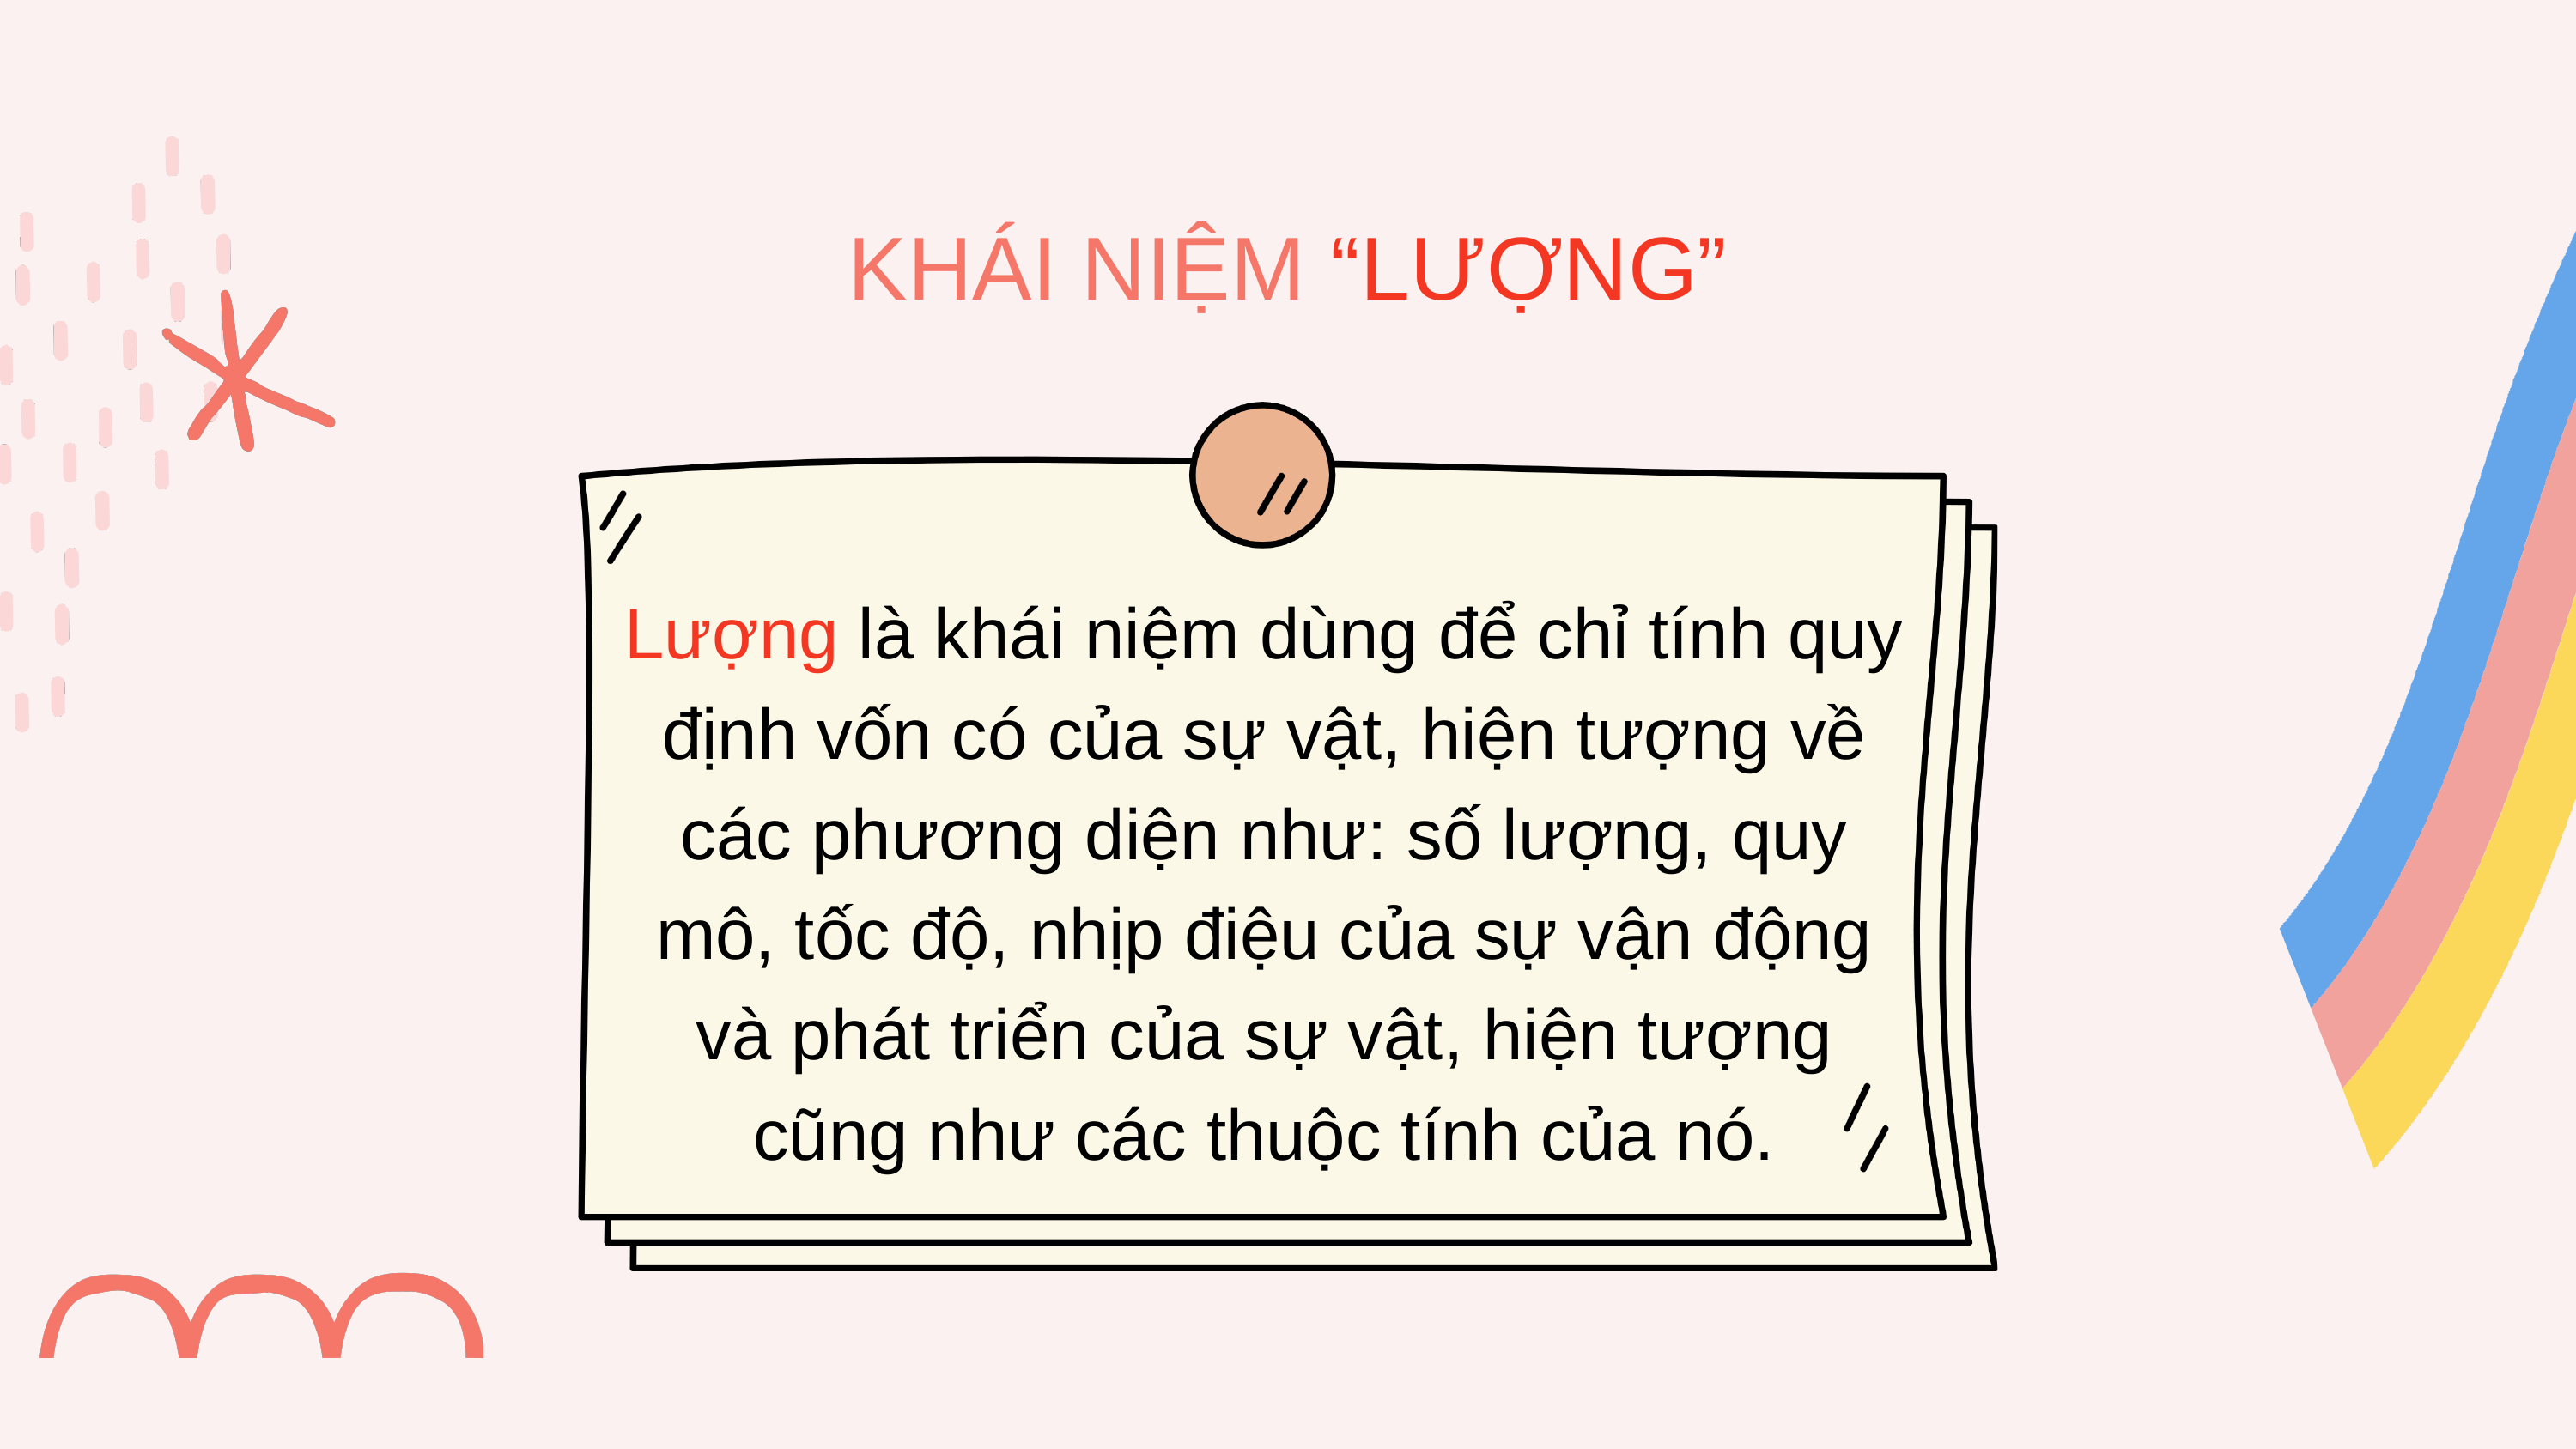

KHÁI NIỆM “LƯỢNG”

Lượng là khái niệm dùng để chỉ tính quy định vốn có của sự vật, hiện tượng về các phương diện như: số lượng, quy mô, tốc độ, nhịp điệu của sự vận động và phát triển của sự vật, hiện tượng cũng như các thuộc tính của nó.